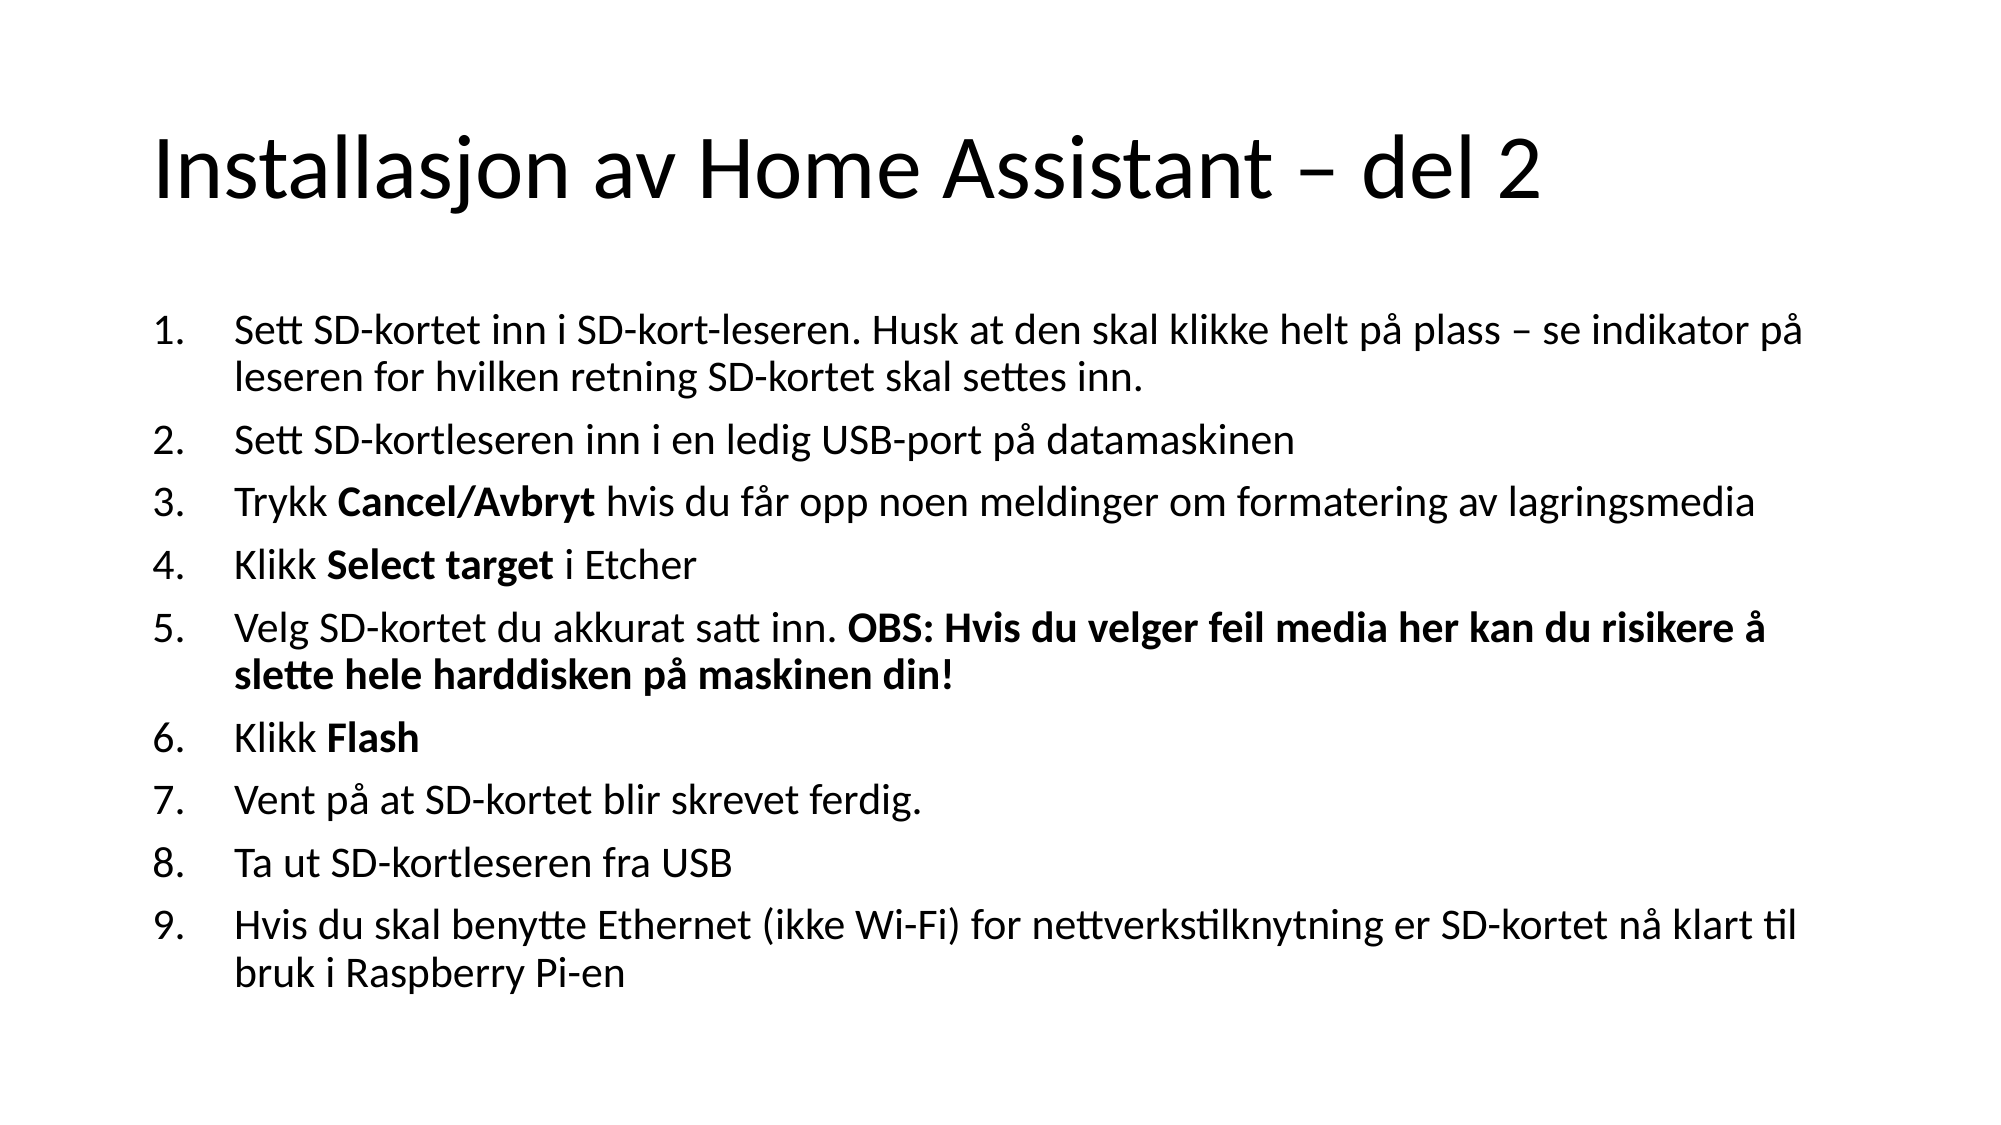

# Installasjon av Home Assistant – del 2
Sett SD-kortet inn i SD-kort-leseren. Husk at den skal klikke helt på plass – se indikator på leseren for hvilken retning SD-kortet skal settes inn.
Sett SD-kortleseren inn i en ledig USB-port på datamaskinen
Trykk Cancel/Avbryt hvis du får opp noen meldinger om formatering av lagringsmedia
Klikk Select target i Etcher
Velg SD-kortet du akkurat satt inn. OBS: Hvis du velger feil media her kan du risikere å slette hele harddisken på maskinen din!
Klikk Flash
Vent på at SD-kortet blir skrevet ferdig.
Ta ut SD-kortleseren fra USB
Hvis du skal benytte Ethernet (ikke Wi-Fi) for nettverkstilknytning er SD-kortet nå klart til bruk i Raspberry Pi-en